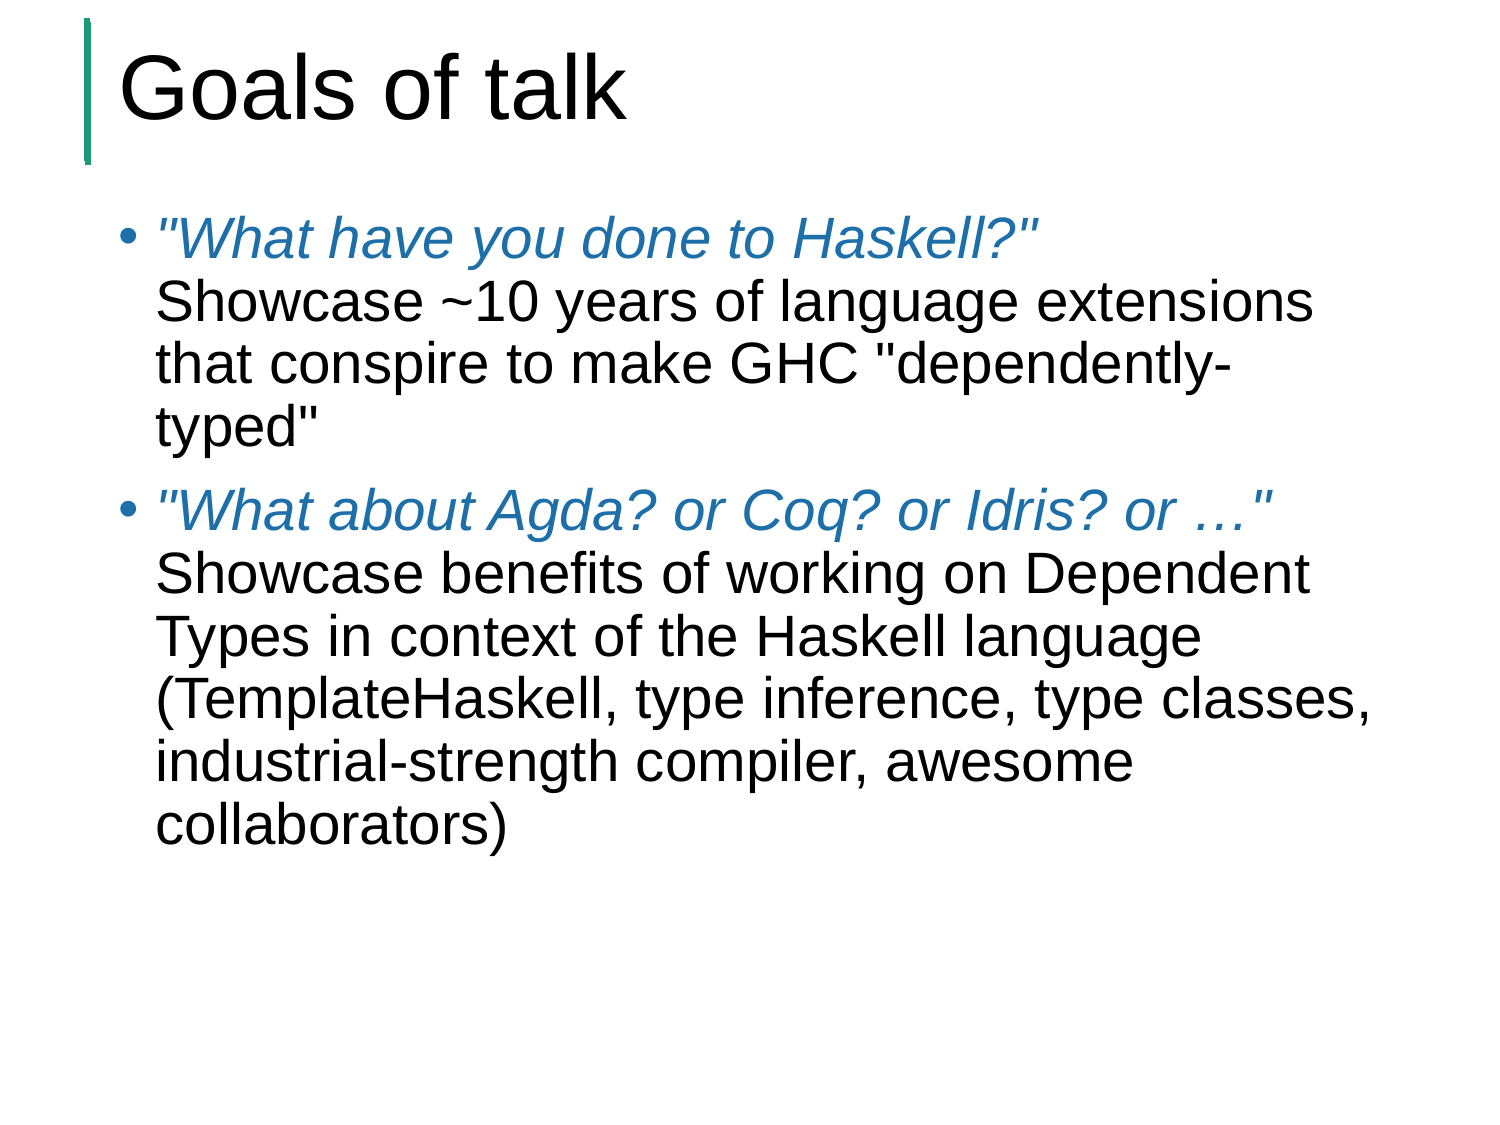

# Goals of talk
"What have you done to Haskell?"
Showcase ~10 years of language extensions that conspire to make GHC "dependently-typed"
"What about Agda? or Coq? or Idris? or …"
Showcase benefits of working on Dependent Types in context of the Haskell language
(TemplateHaskell, type inference, type classes, industrial-strength compiler, awesome collaborators)